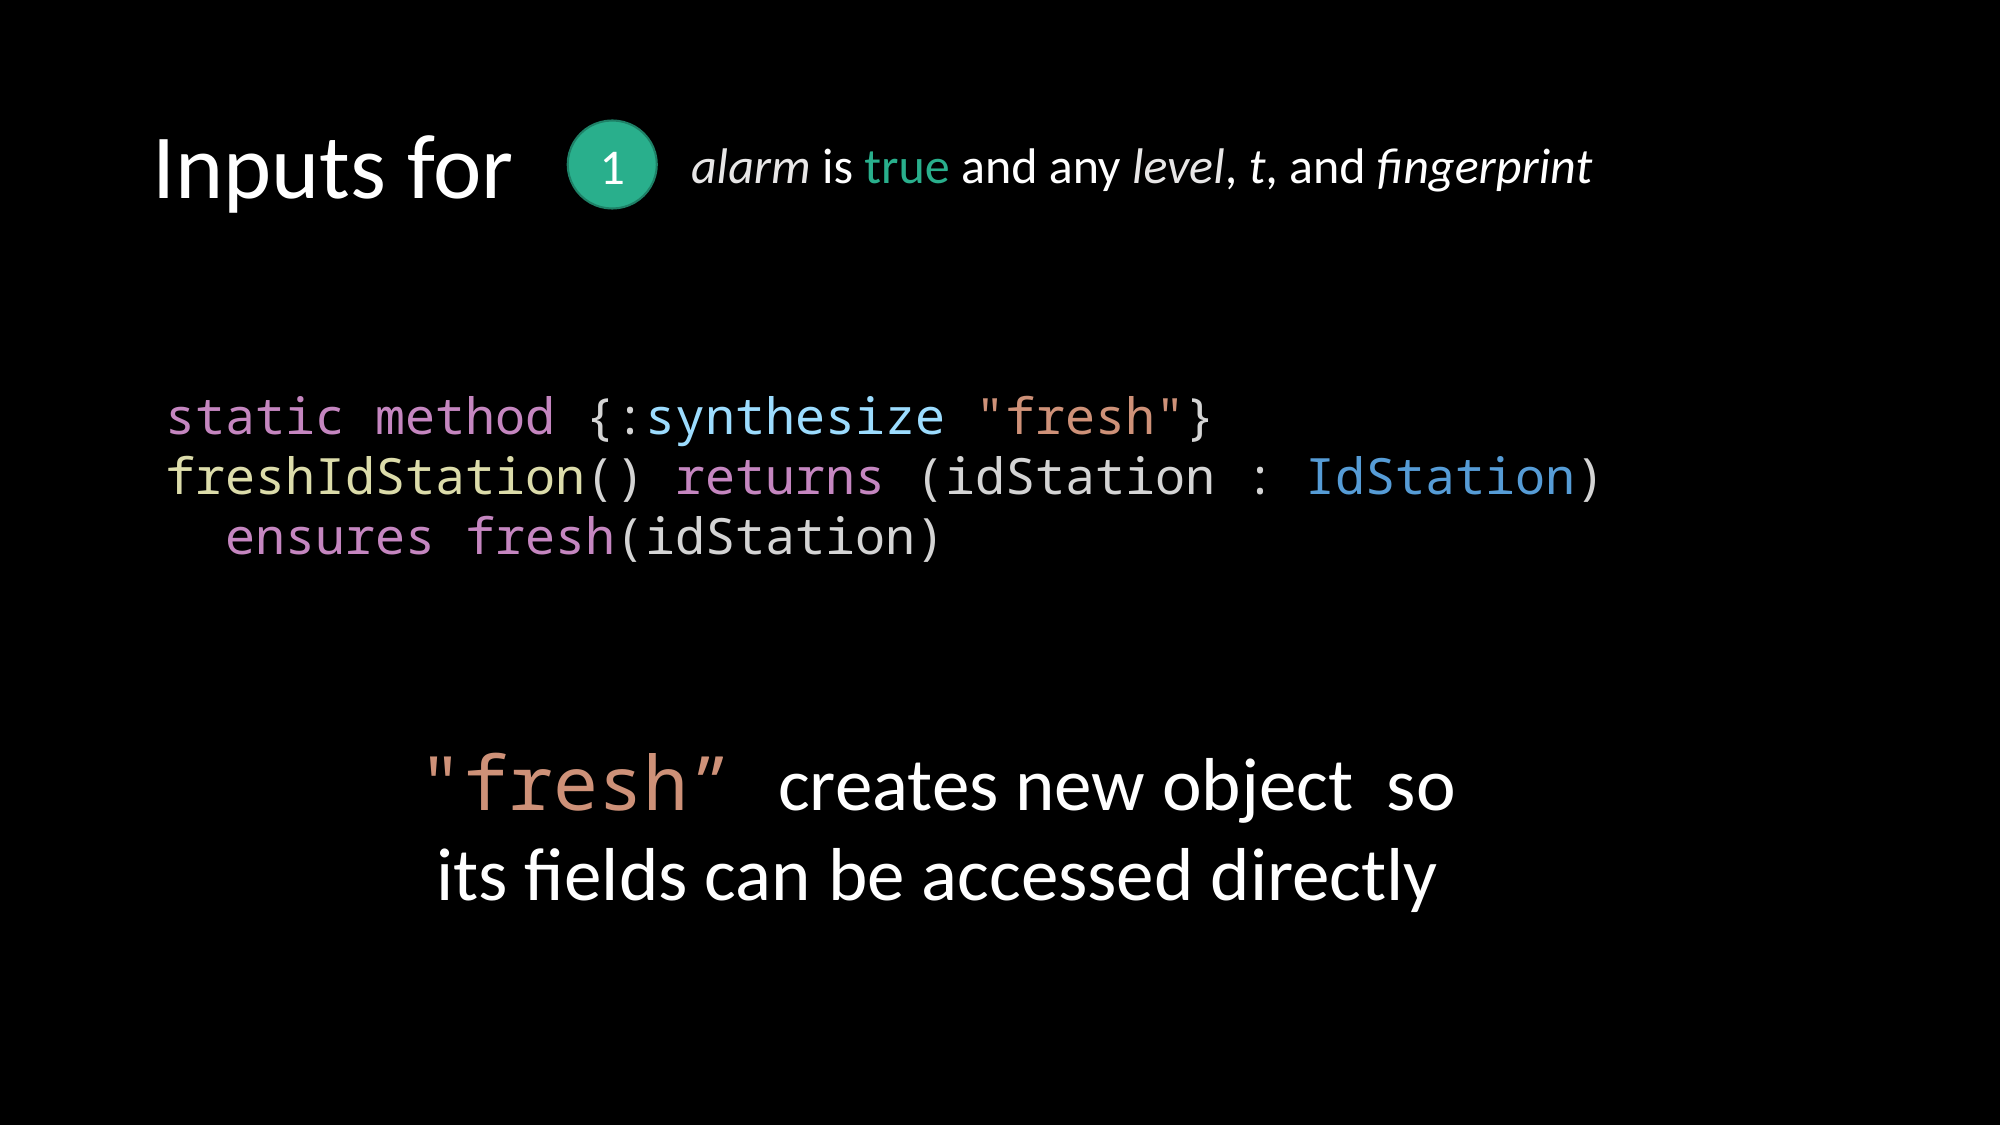

# Inputs for
1
alarm is true and any level, t, and fingerprint
static method {:synthesize "fresh"}
freshIdStation() returns (idStation : IdStation)
  ensures fresh(idStation)
"fresh” creates new object  so its fields can be accessed directly